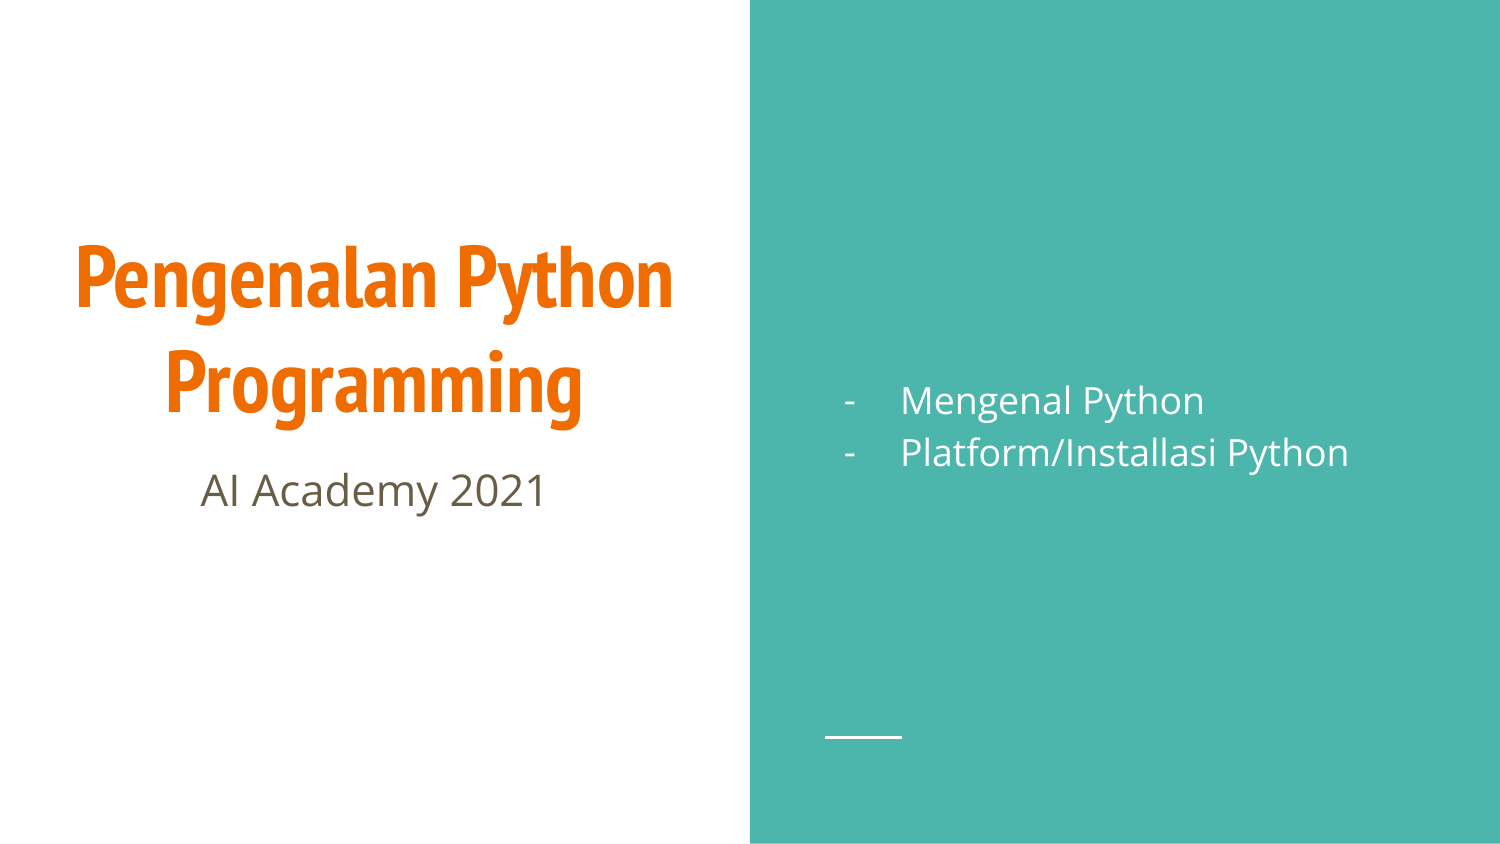

Mengenal Python
Platform/Installasi Python
# Pengenalan Python Programming
AI Academy 2021